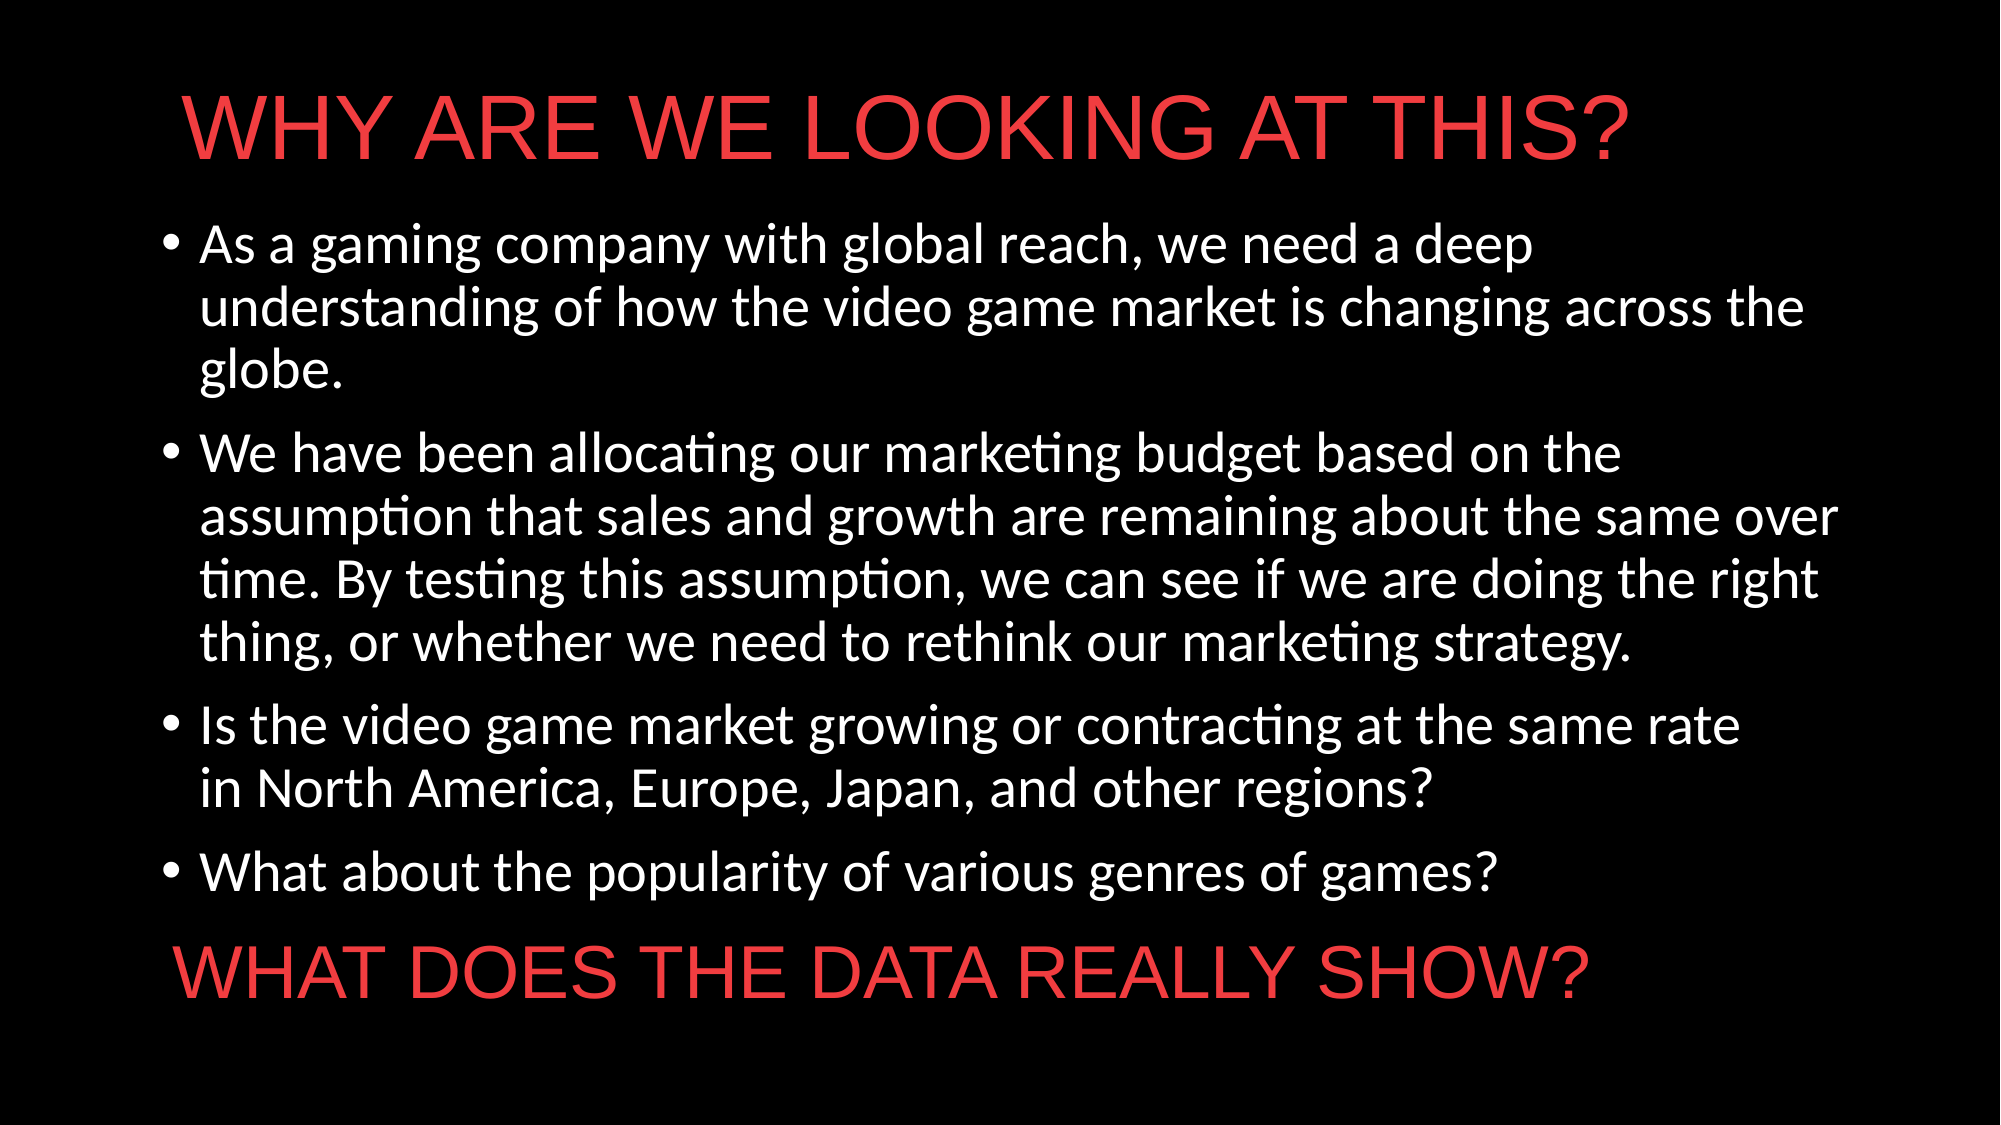

# WHY ARE WE LOOKING AT THIS?
As a gaming company with global reach, we need a deep understanding of how the video game market is changing across the globe.
We have been allocating our marketing budget based on the assumption that sales and growth are remaining about the same over time. By testing this assumption, we can see if we are doing the right thing, or whether we need to rethink our marketing strategy.
Is the video game market growing or contracting at the same rate
in North America, Europe, Japan, and other regions?
What about the popularity of various genres of games?
WHAT DOES THE DATA REALLY SHOW?